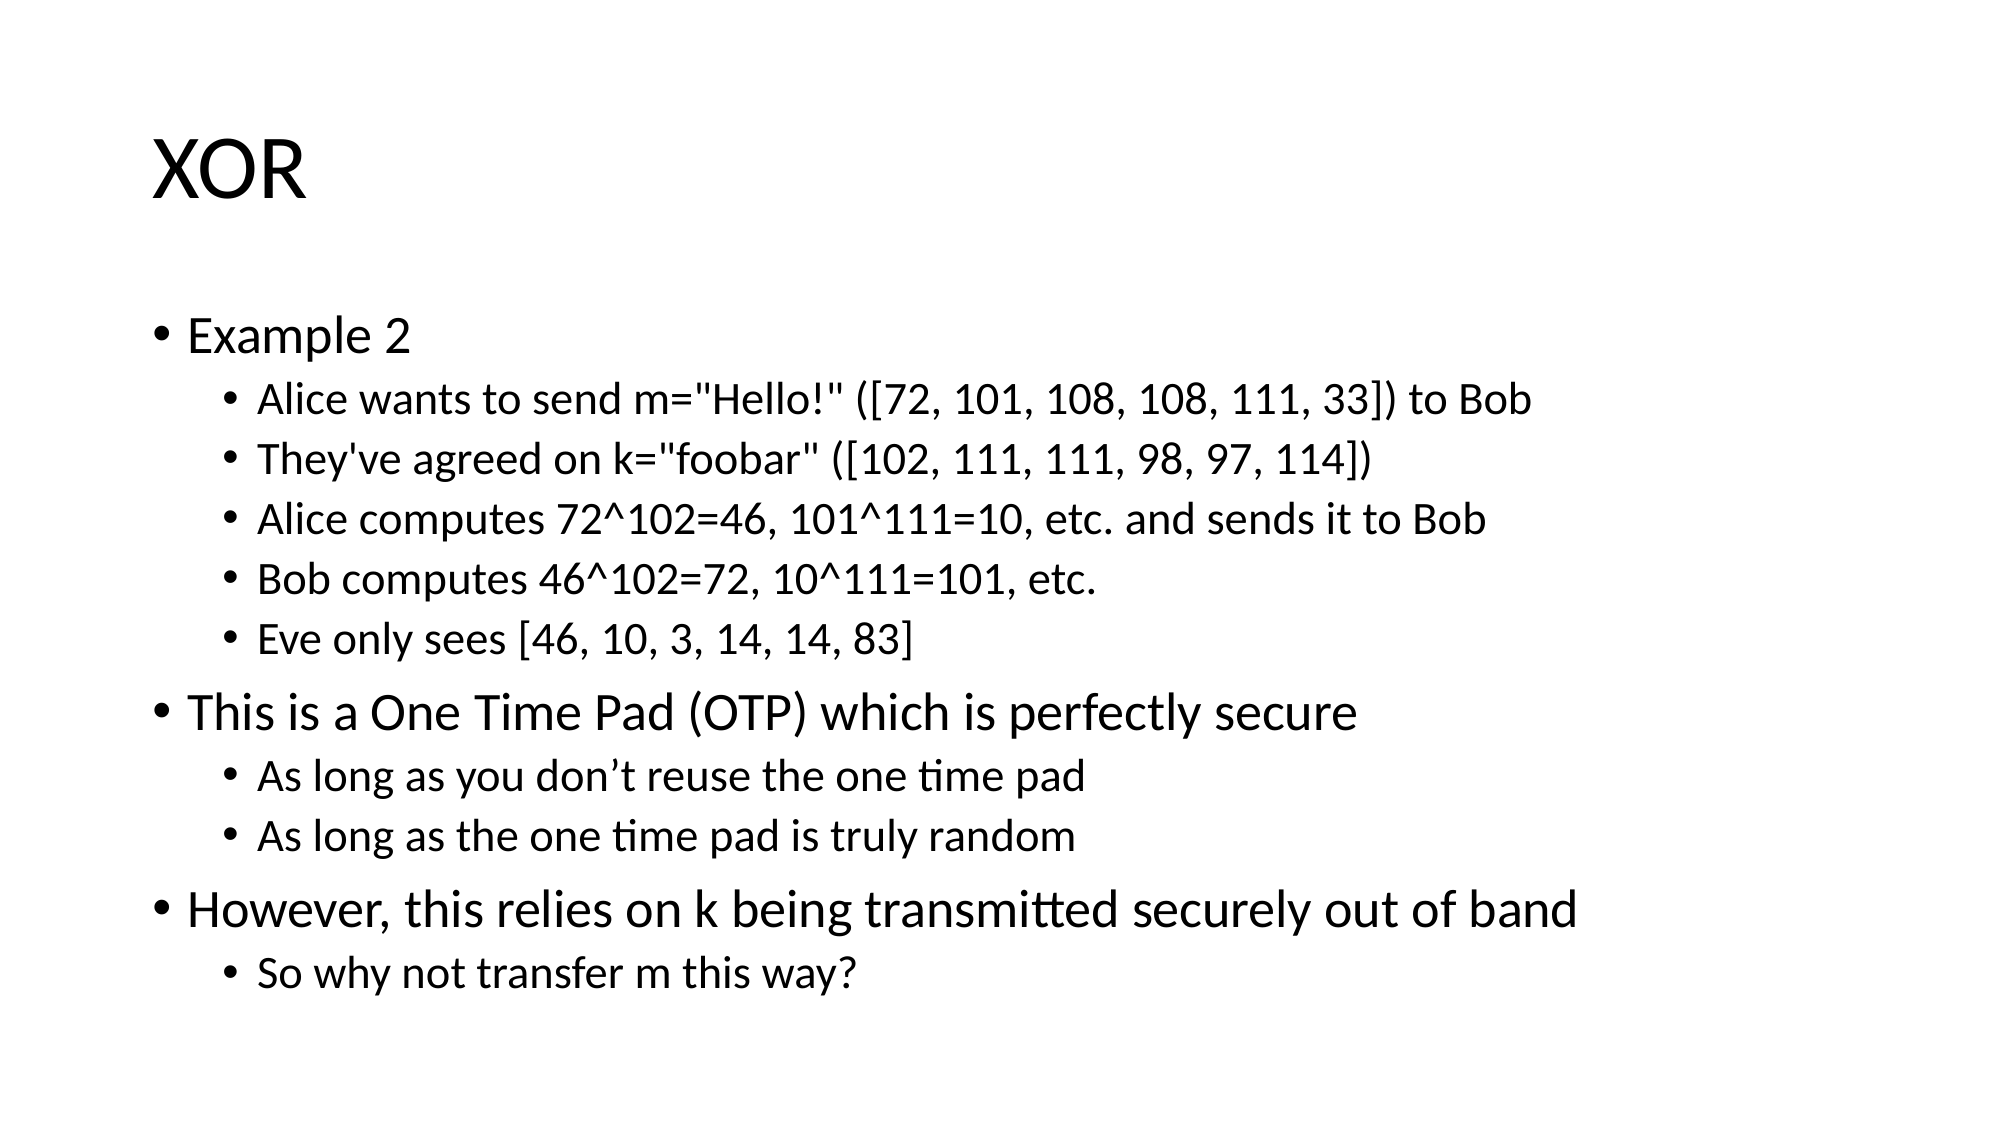

# XOR
Example 2
Alice wants to send m="Hello!" ([72, 101, 108, 108, 111, 33]) to Bob
They've agreed on k="foobar" ([102, 111, 111, 98, 97, 114])
Alice computes 72^102=46, 101^111=10, etc. and sends it to Bob
Bob computes 46^102=72, 10^111=101, etc.
Eve only sees [46, 10, 3, 14, 14, 83]
This is a One Time Pad (OTP) which is perfectly secure
As long as you don’t reuse the one time pad
As long as the one time pad is truly random
However, this relies on k being transmitted securely out of band
So why not transfer m this way?